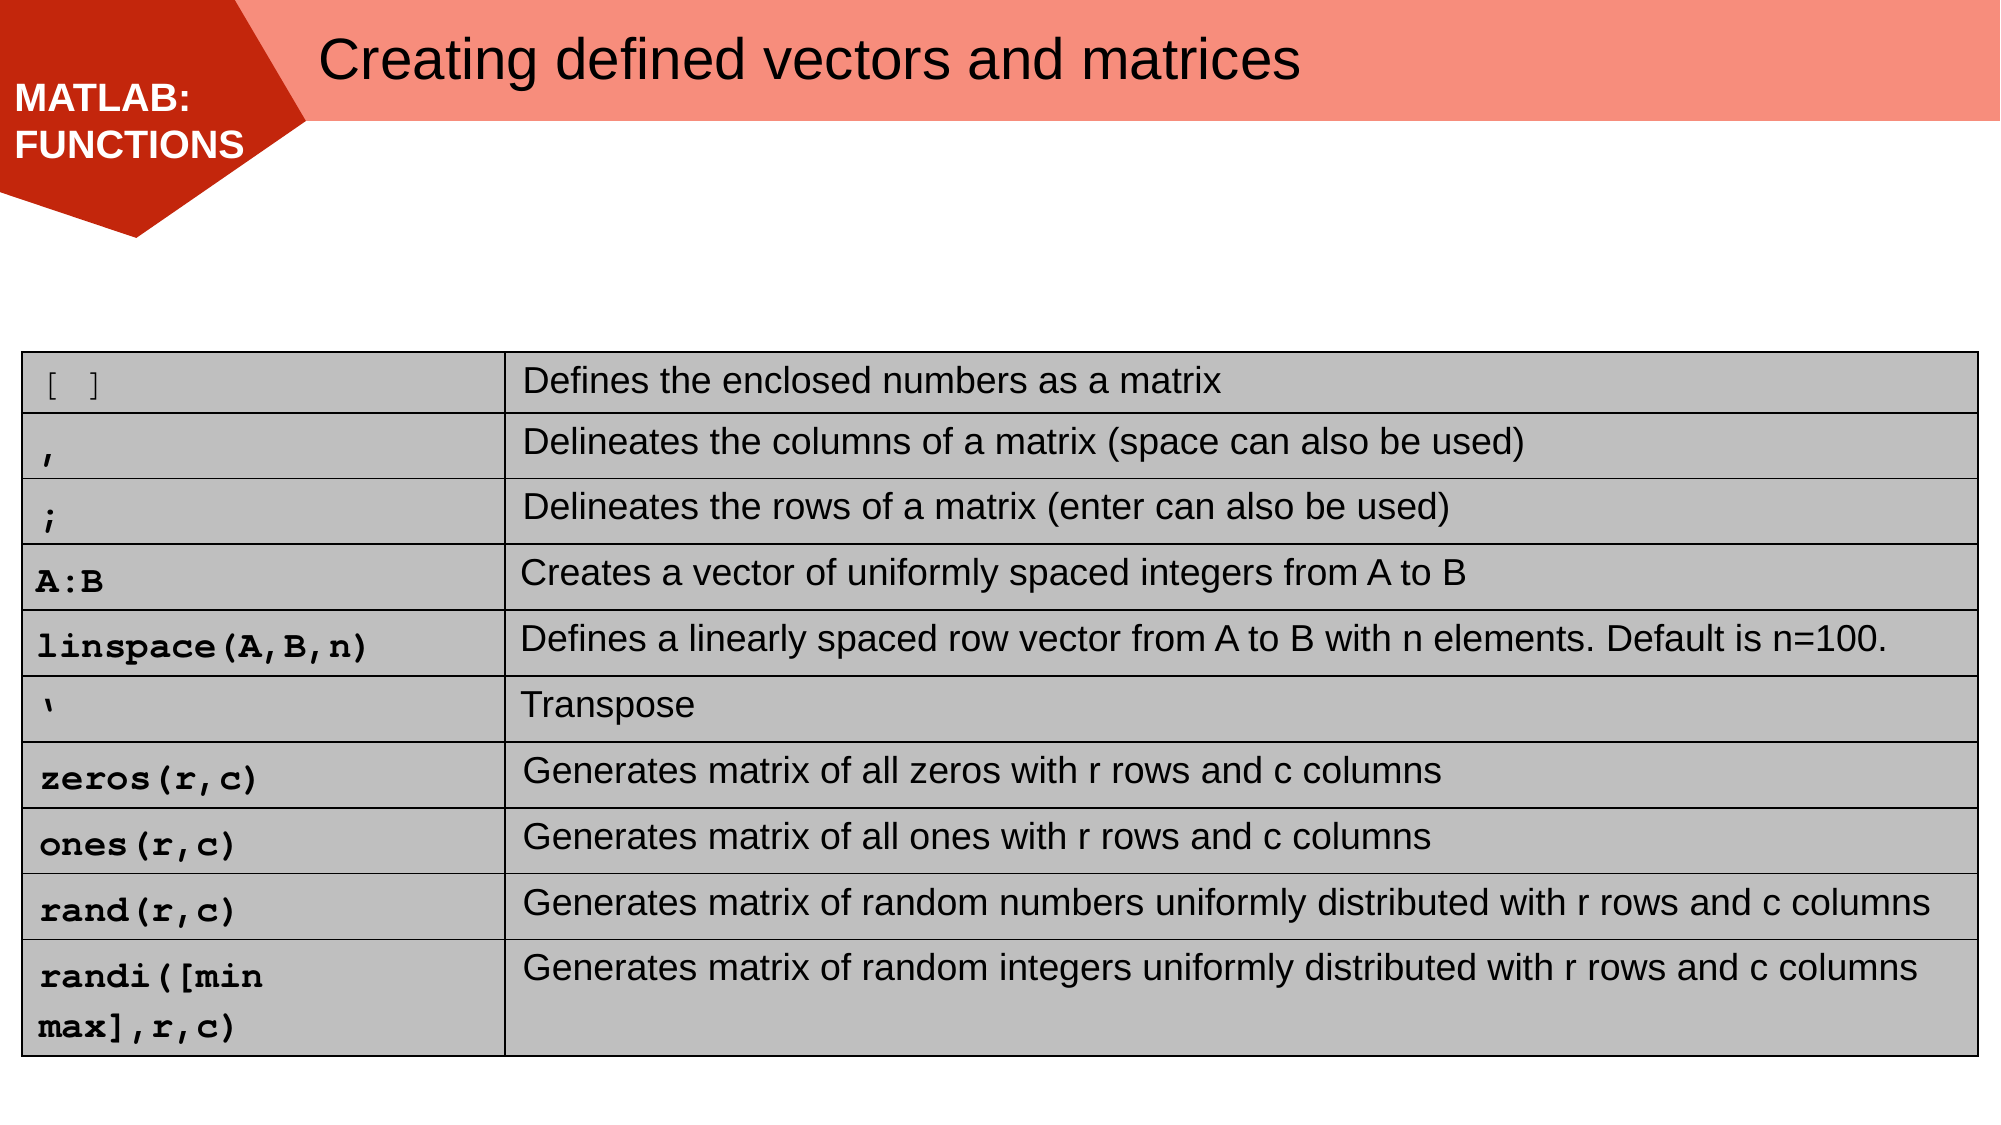

Creating defined vectors and matrices
| [ ] | Defines the enclosed numbers as a matrix |
| --- | --- |
| , | Delineates the columns of a matrix (space can also be used) |
| ; | Delineates the rows of a matrix (enter can also be used) |
| A:B | Creates a vector of uniformly spaced integers from A to B |
| linspace(A,B,n) | Defines a linearly spaced row vector from A to B with n elements. Default is n=100. |
| ‘ | Transpose |
| zeros(r,c) | Generates matrix of all zeros with r rows and c columns |
| ones(r,c) | Generates matrix of all ones with r rows and c columns |
| rand(r,c) | Generates matrix of random numbers uniformly distributed with r rows and c columns |
| randi([min max],r,c) | Generates matrix of random integers uniformly distributed with r rows and c columns |